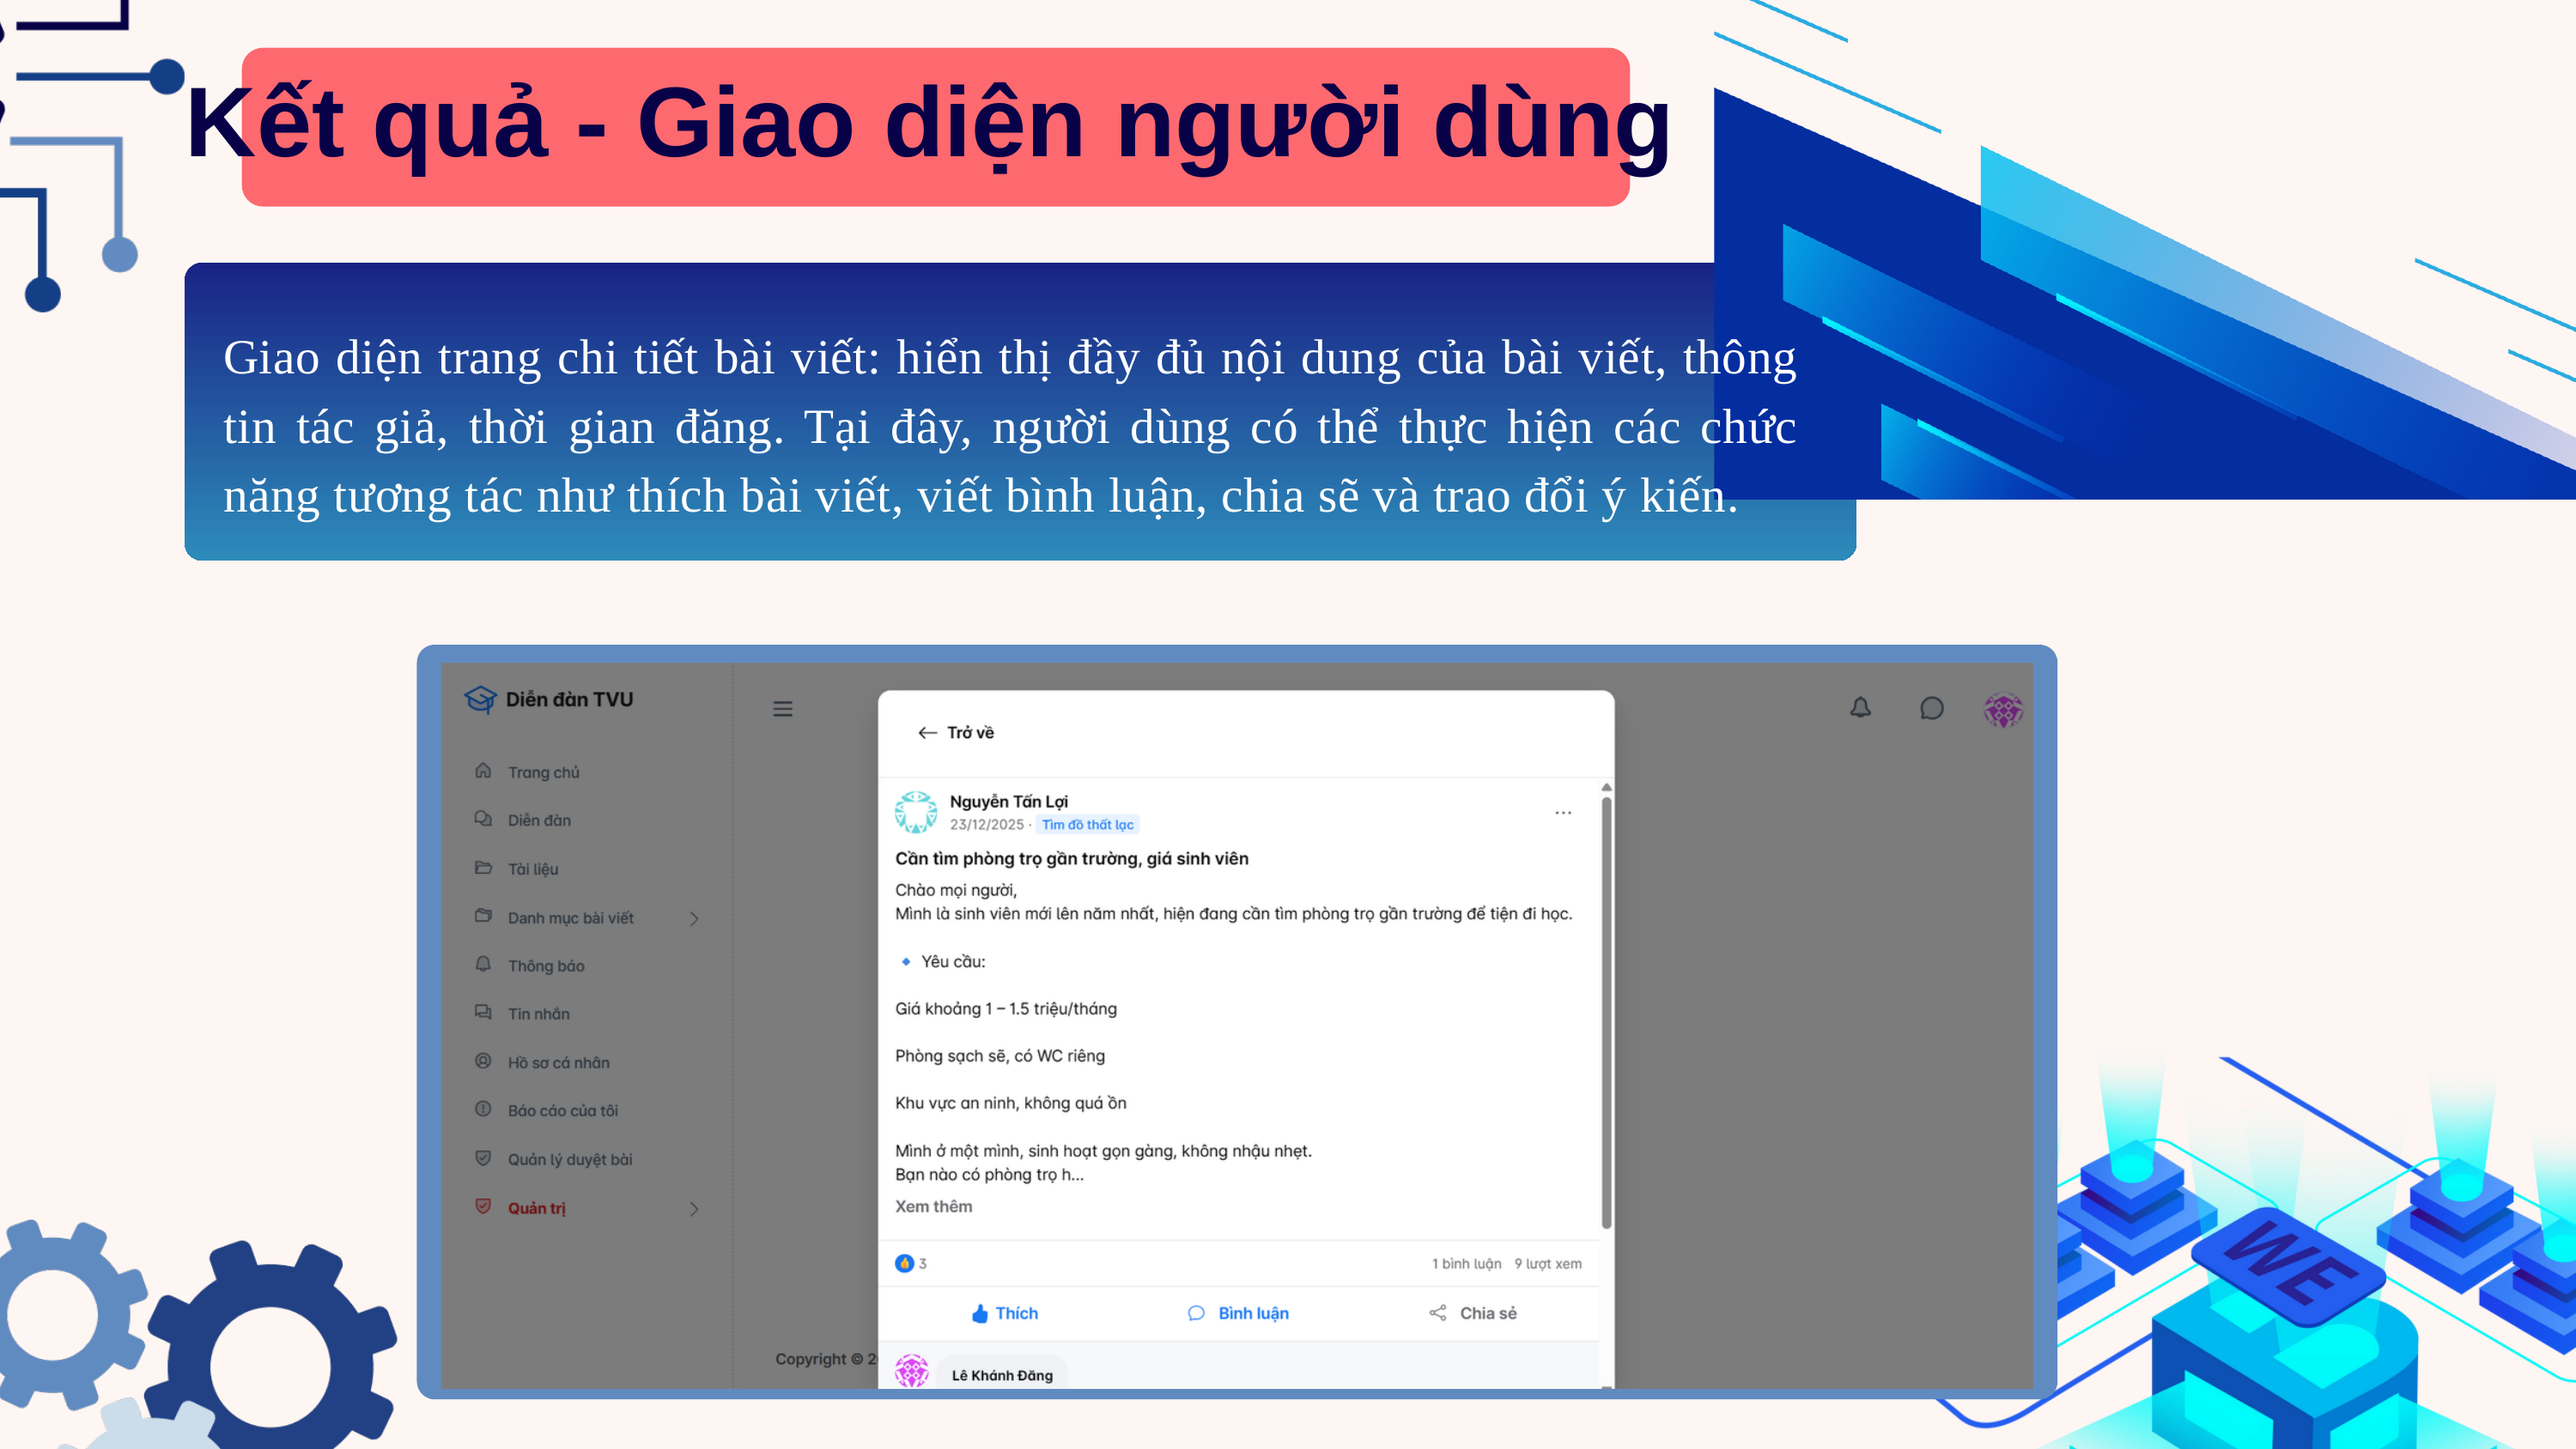

Kết quả - Giao diện người dùng

Giao diện trang chi tiết bài viết: hiển thị đầy đủ nội dung của bài viết, thông tin tác giả, thời gian đăng. Tại đây, người dùng có thể thực hiện các chức năng tương tác như thích bài viết, viết bình luận, chia sẽ và trao đổi ý kiến.